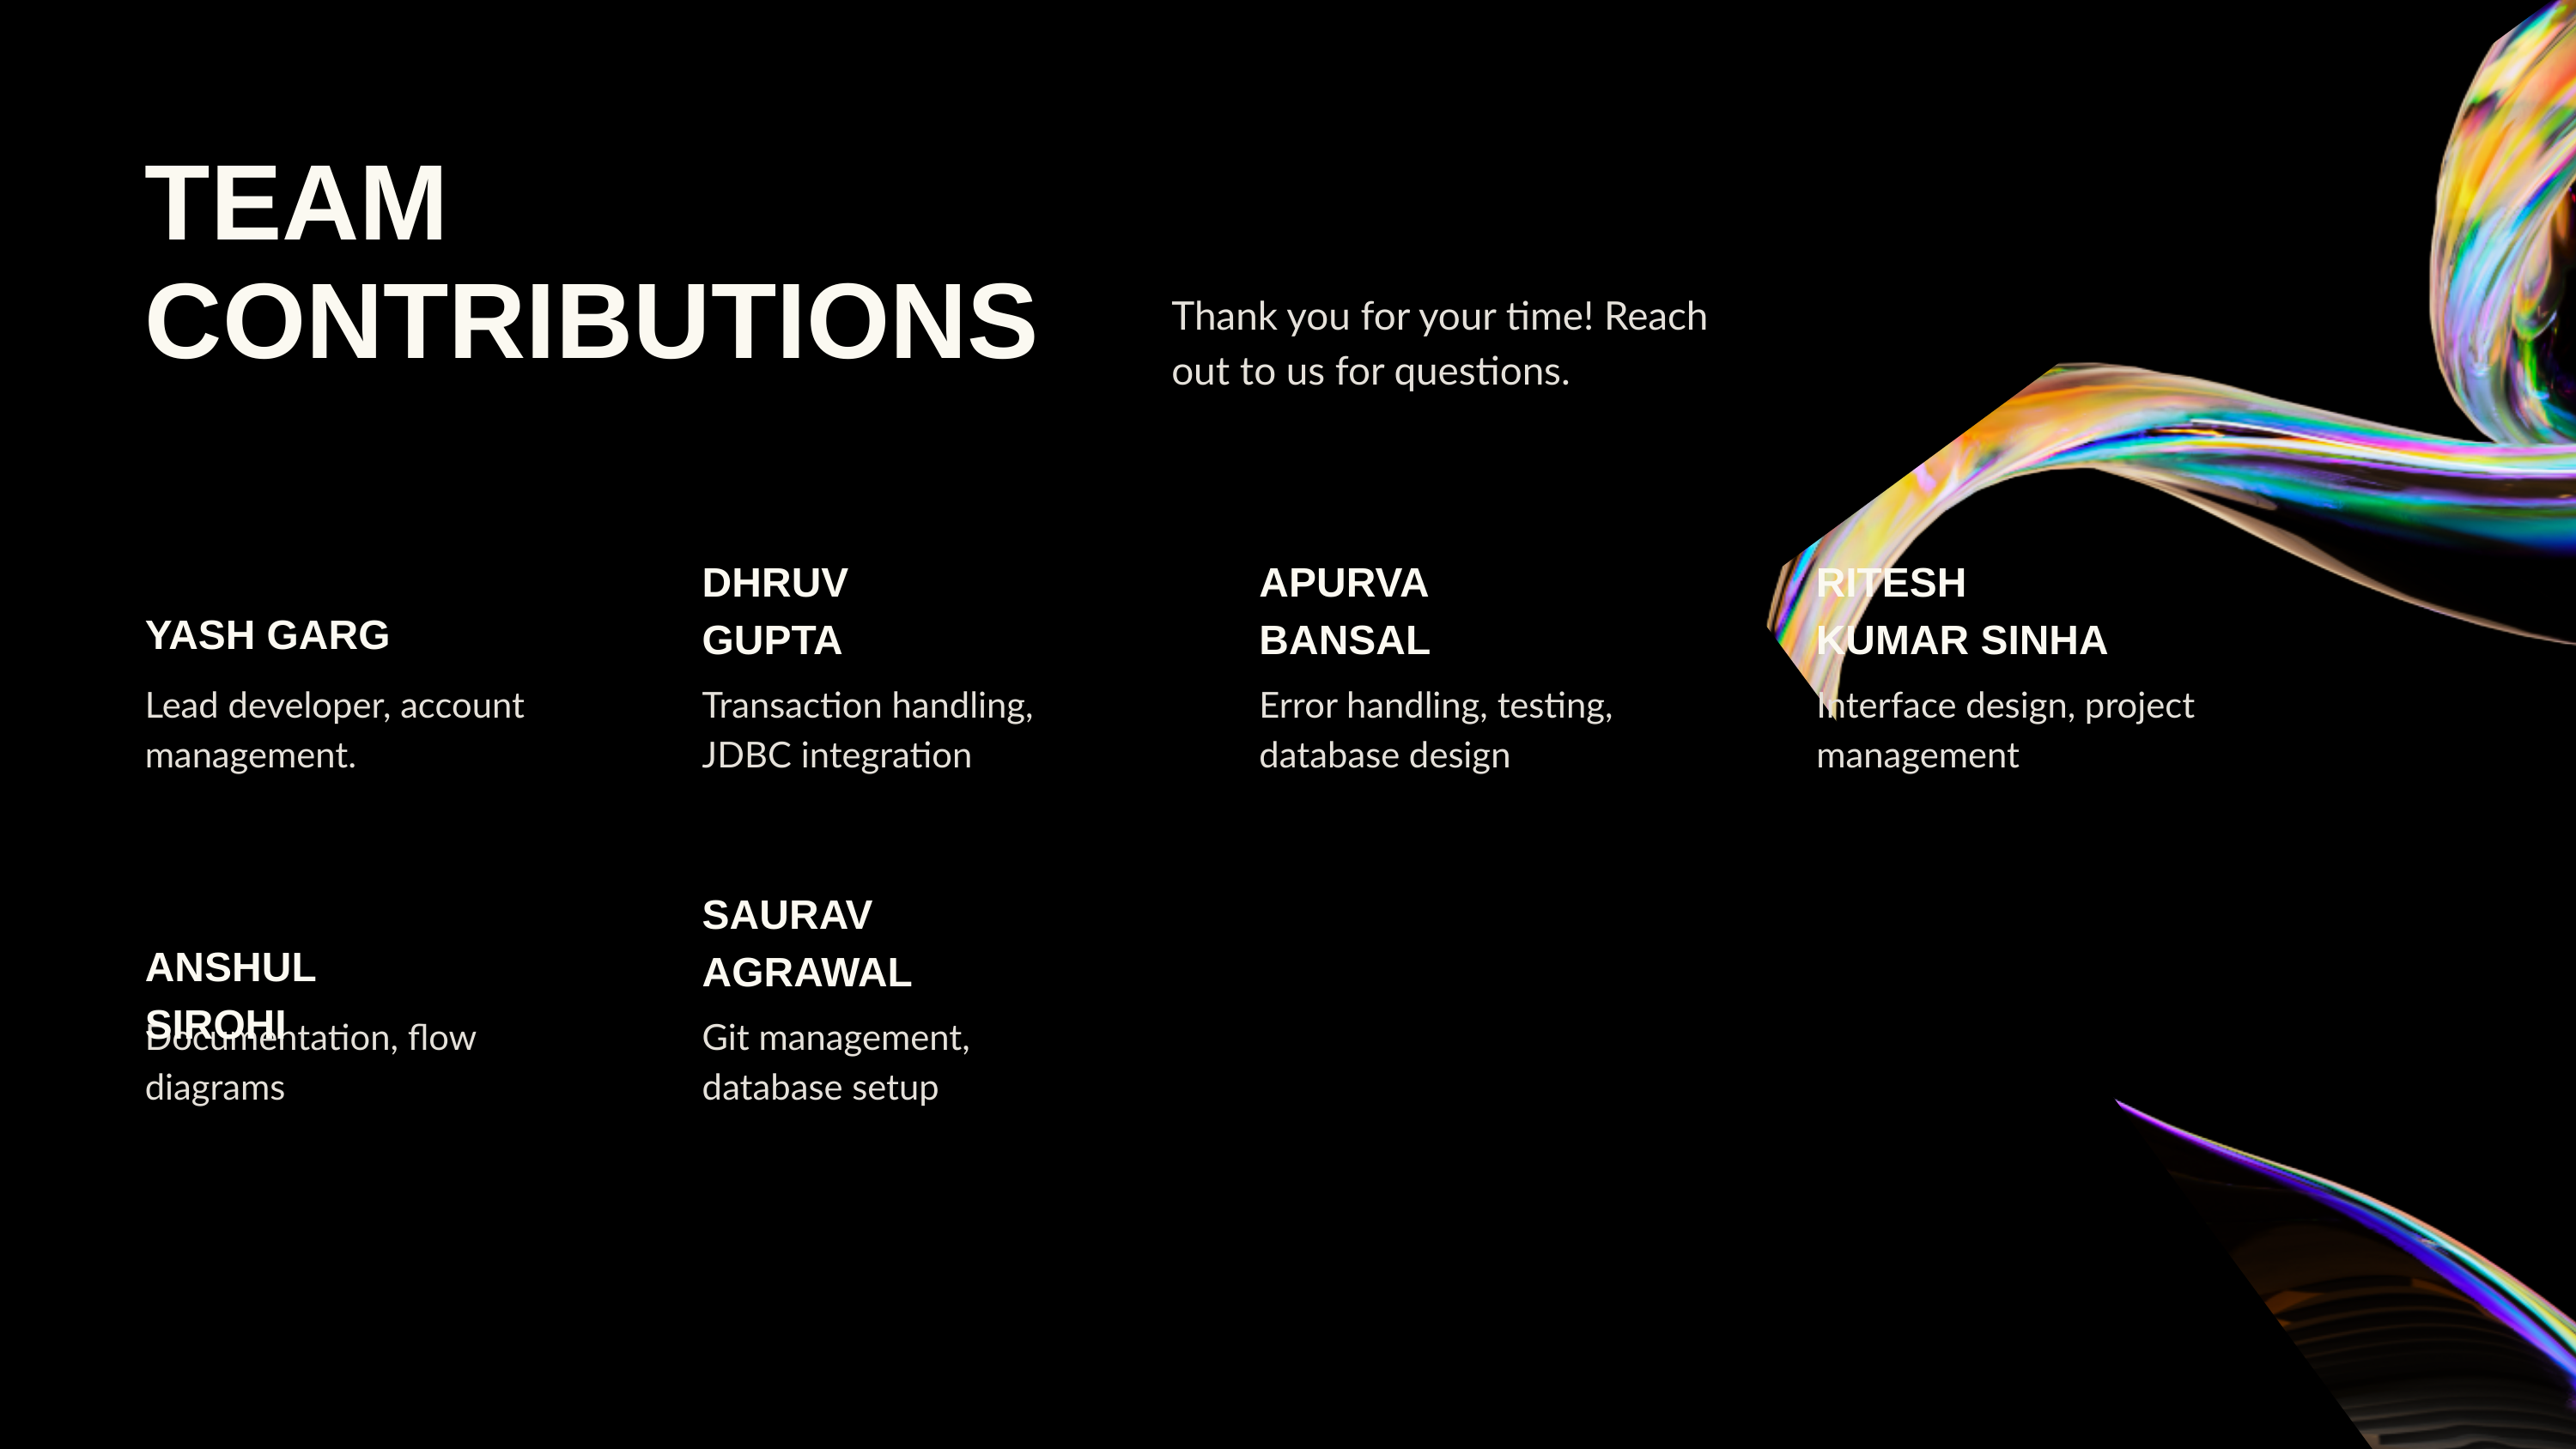

TEAM CONTRIBUTIONS
Thank you for your time! Reach out to us for questions.
DHRUV GUPTA
APURVA BANSAL
RITESH KUMAR SINHA
YASH GARG
Lead developer, account management.
Transaction handling, JDBC integration
Error handling, testing, database design
Interface design, project management
SAURAV AGRAWAL
ANSHUL SIROHI
Documentation, flow diagrams
Git management, database setup